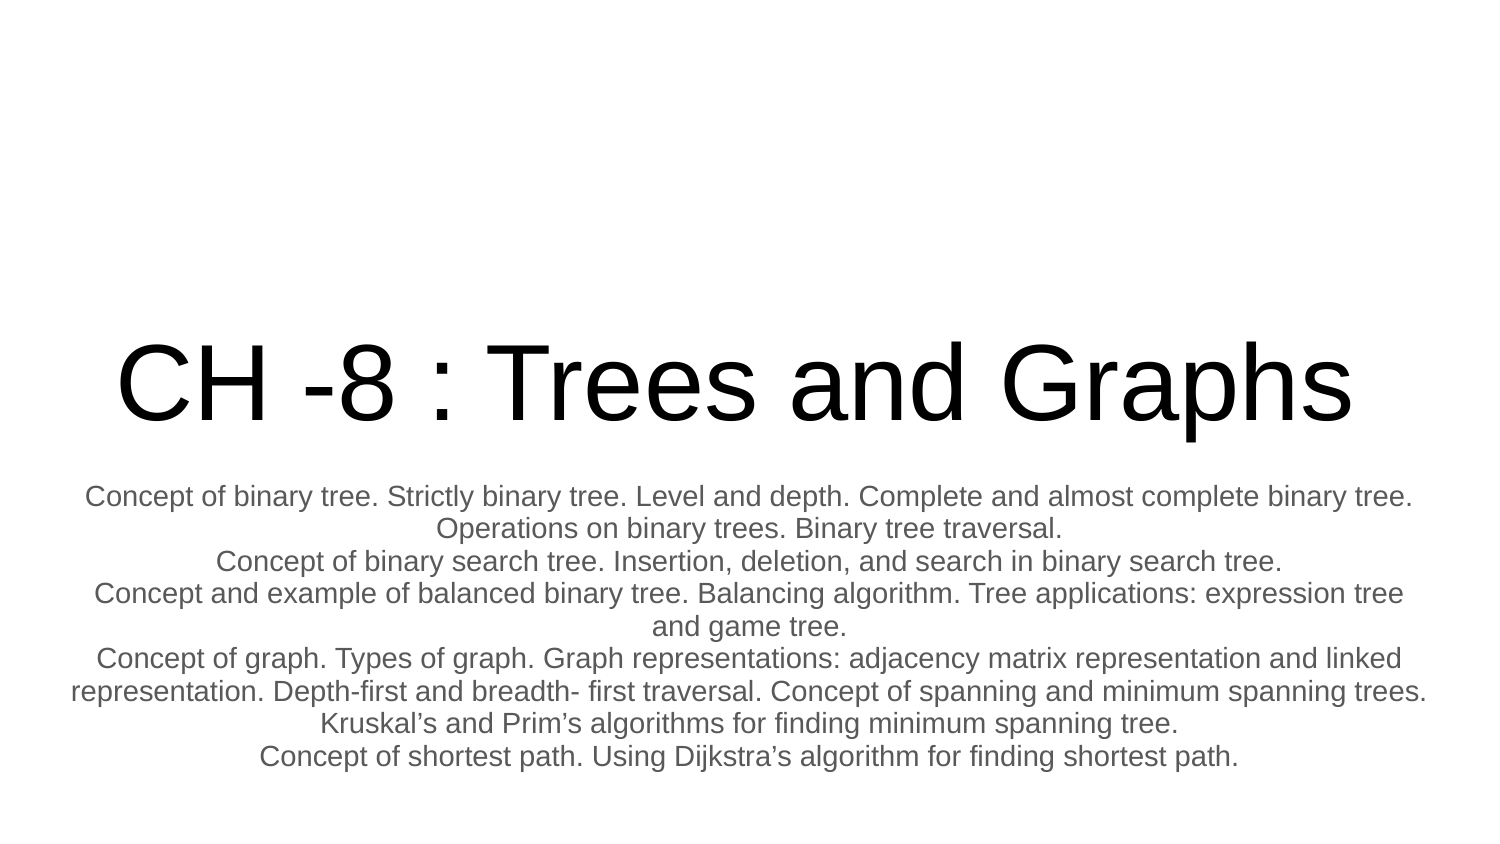

# CH -8 : Trees and Graphs
Concept of binary tree. Strictly binary tree. Level and depth. Complete and almost complete binary tree. Operations on binary trees. Binary tree traversal.
Concept of binary search tree. Insertion, deletion, and search in binary search tree.
Concept and example of balanced binary tree. Balancing algorithm. Tree applications: expression tree and game tree.
Concept of graph. Types of graph. Graph representations: adjacency matrix representation and linked representation. Depth-first and breadth- first traversal. Concept of spanning and minimum spanning trees. Kruskal’s and Prim’s algorithms for finding minimum spanning tree.
Concept of shortest path. Using Dijkstra’s algorithm for finding shortest path.